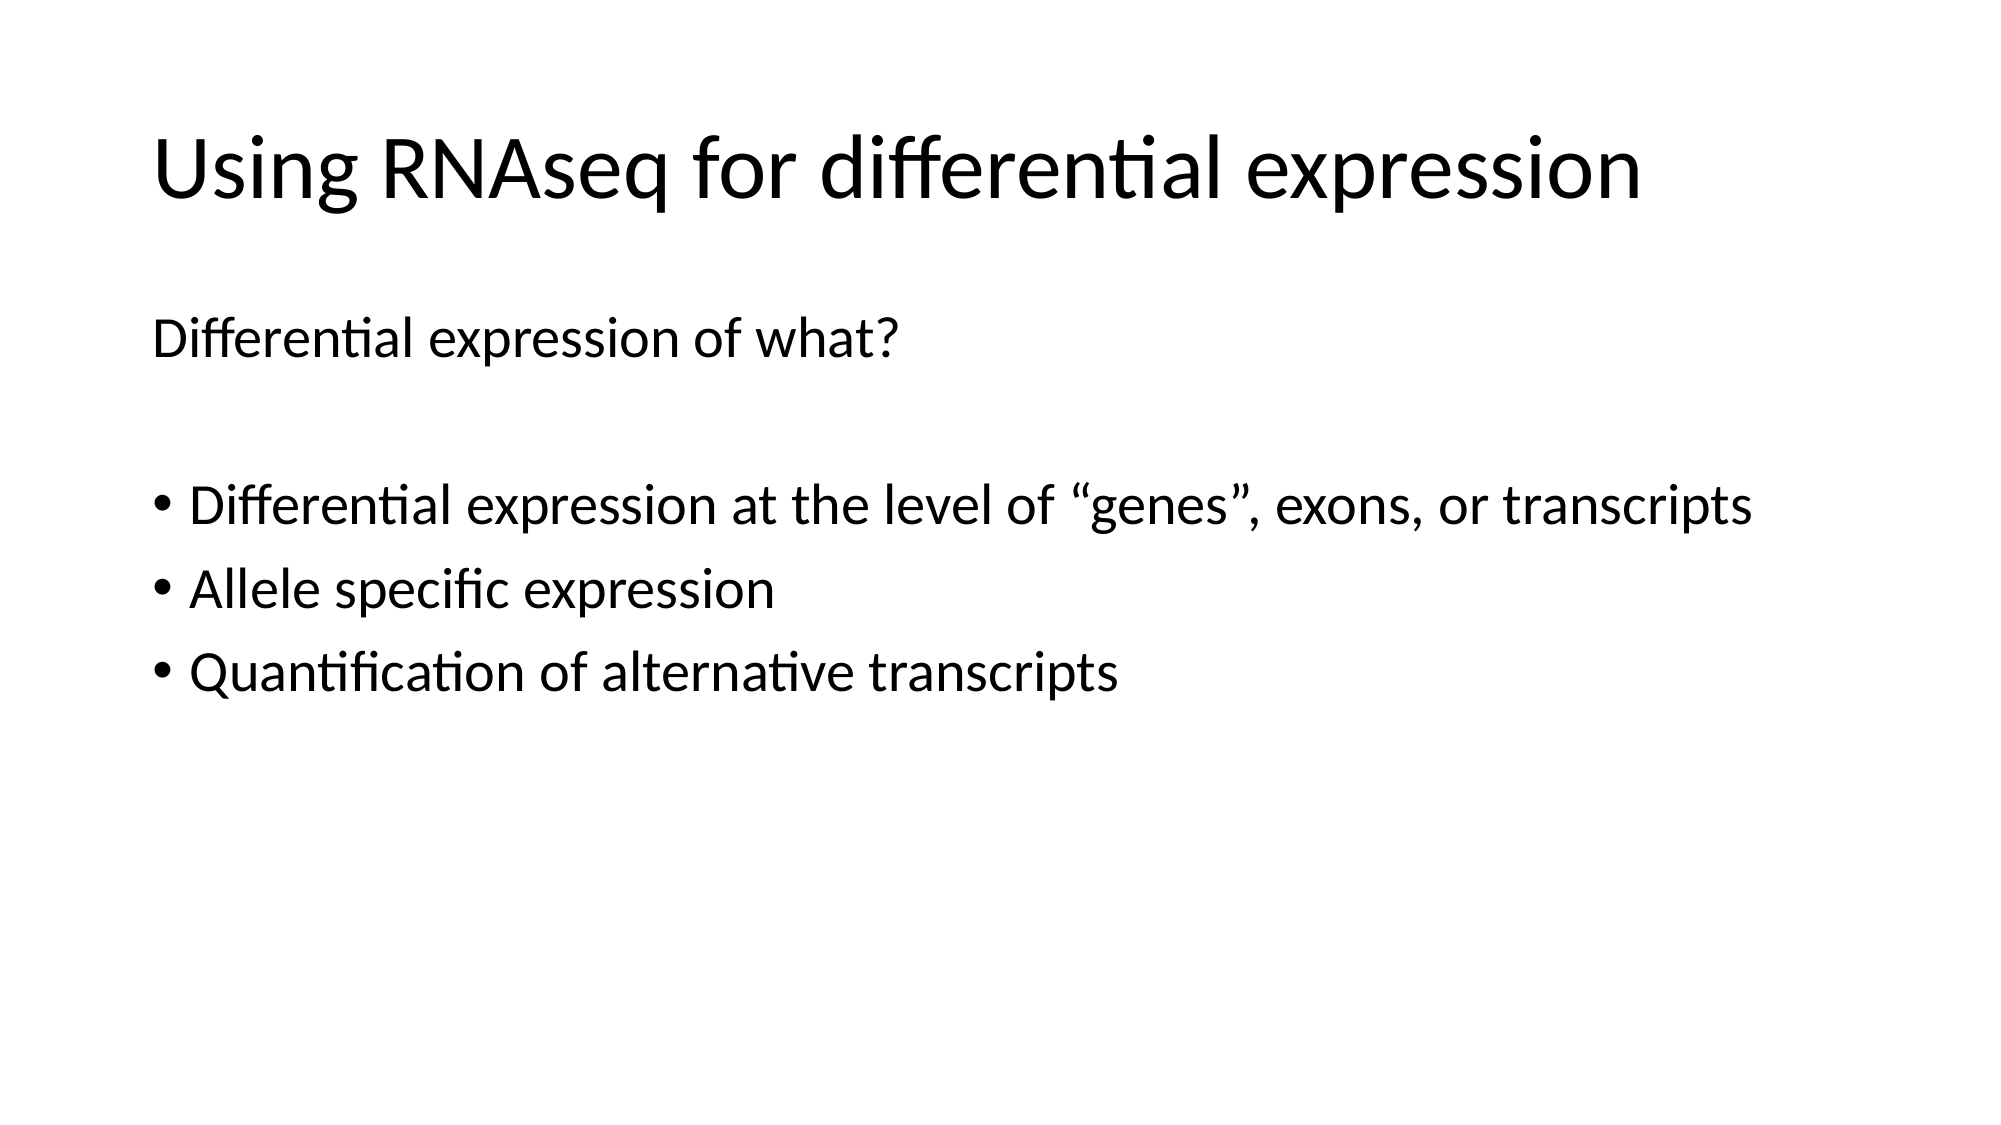

# Using RNAseq for differential expression
Differential expression of what?

Differential expression at the level of “genes”, exons, or transcripts
Allele specific expression
Quantification of alternative transcripts